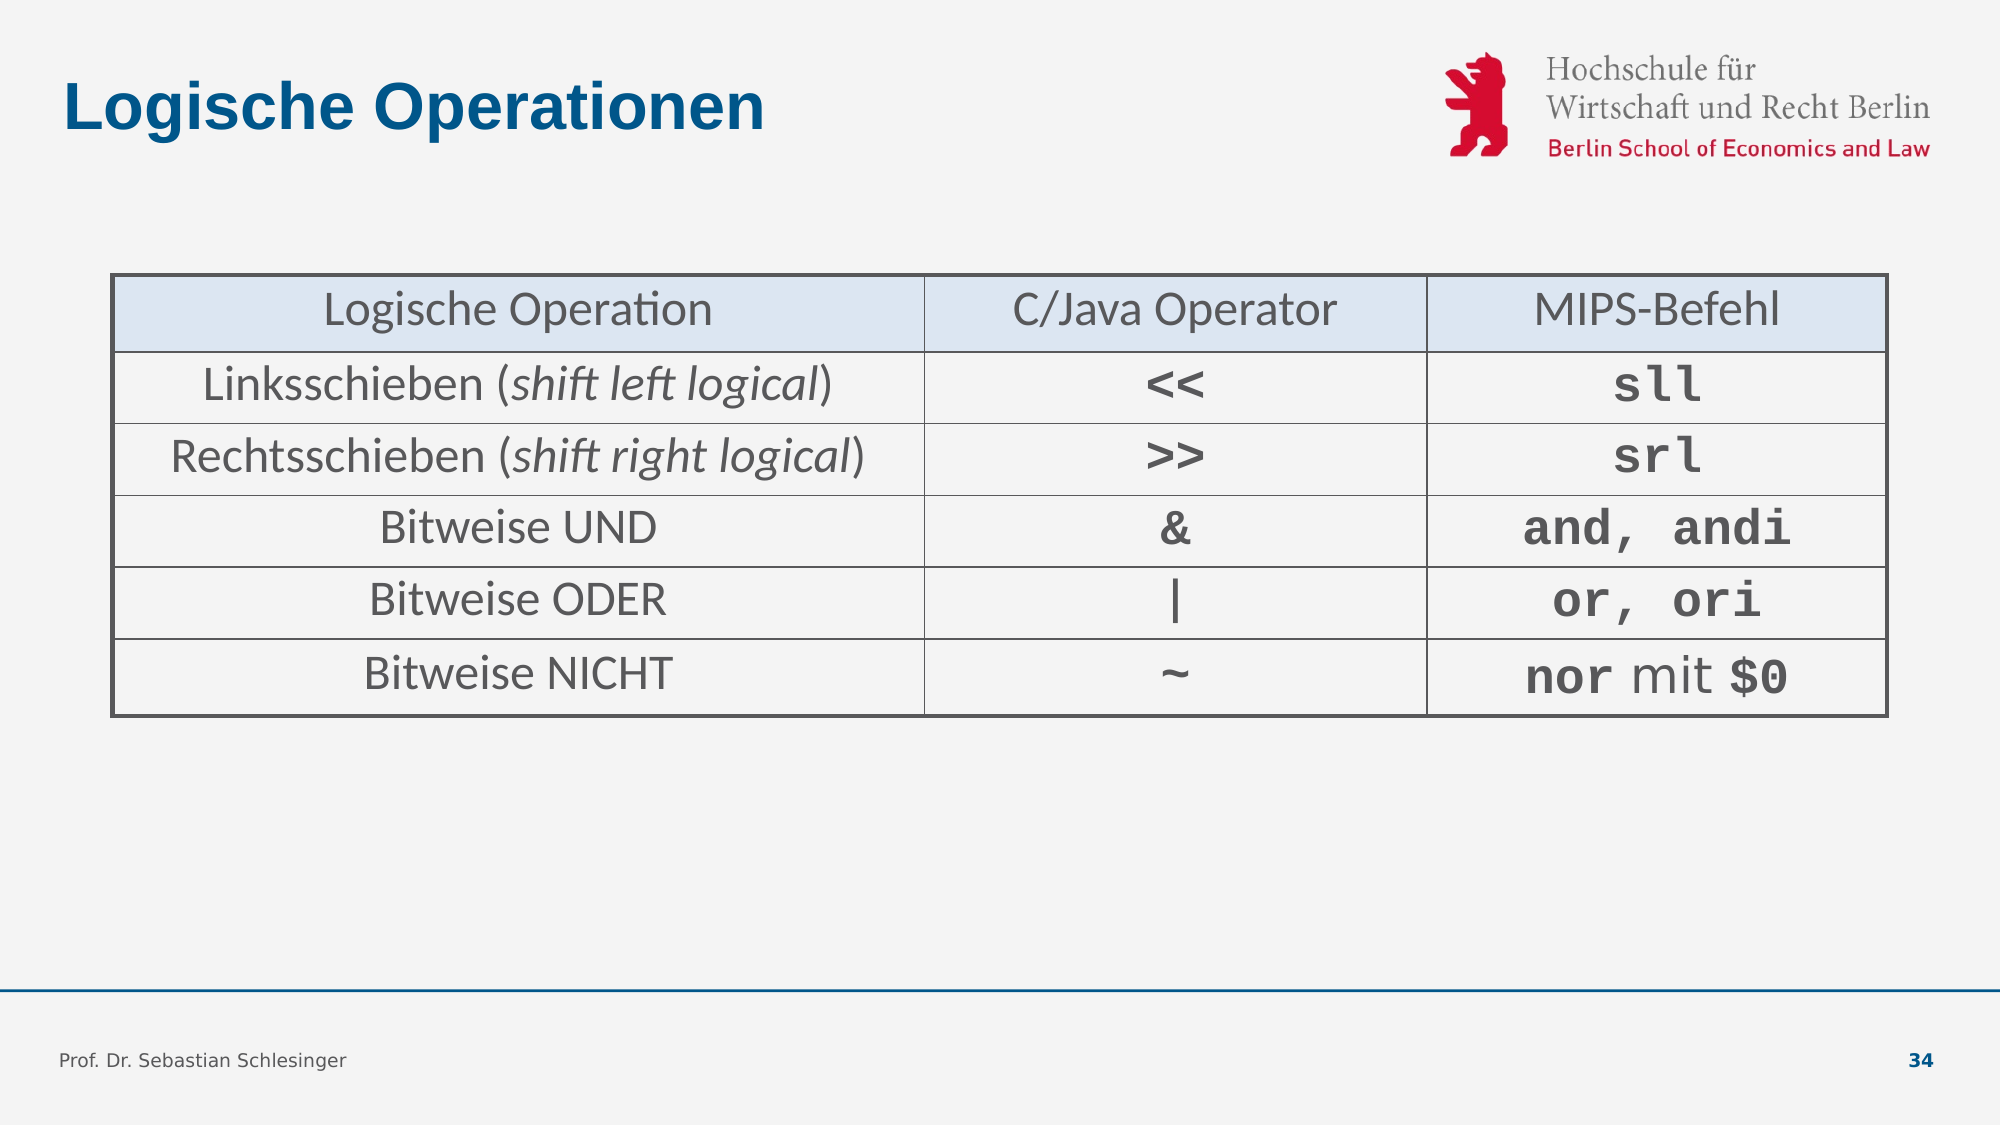

# Logische Operationen

| Logische Operation | C/Java Operator | MIPS-Befehl |
| --- | --- | --- |
| Linksschieben (shift left logical) | << | sll |
| Rechtsschieben (shift right logical) | >> | srl |
| Bitweise UND | & | and, andi |
| Bitweise ODER | | | or, ori |
| Bitweise NICHT | ~ | nor mit $0 |
Prof. Dr. Sebastian Schlesinger
34